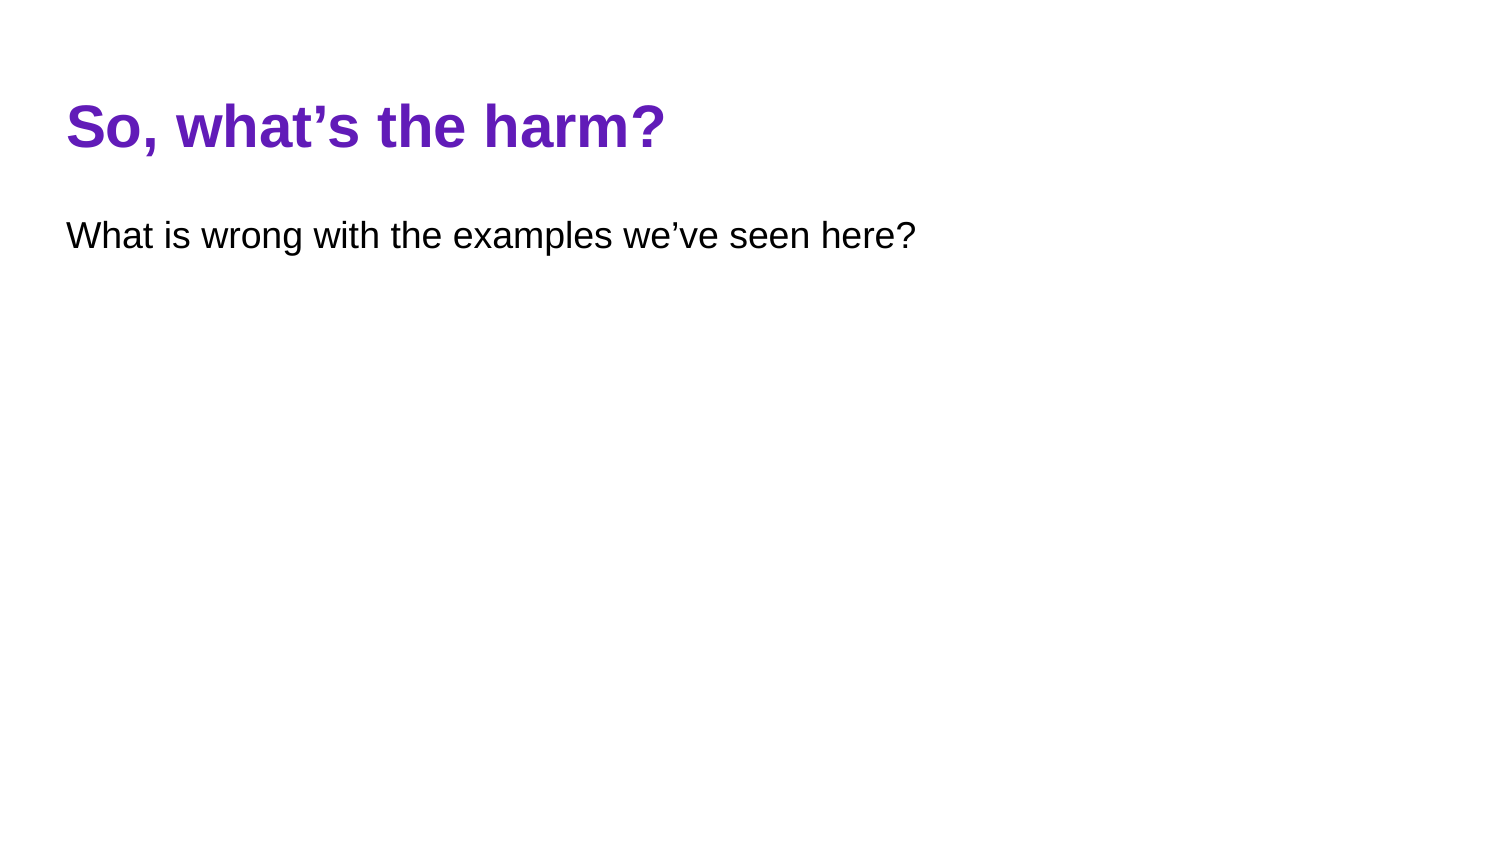

# So, what’s the harm?
What is wrong with the examples we’ve seen here?